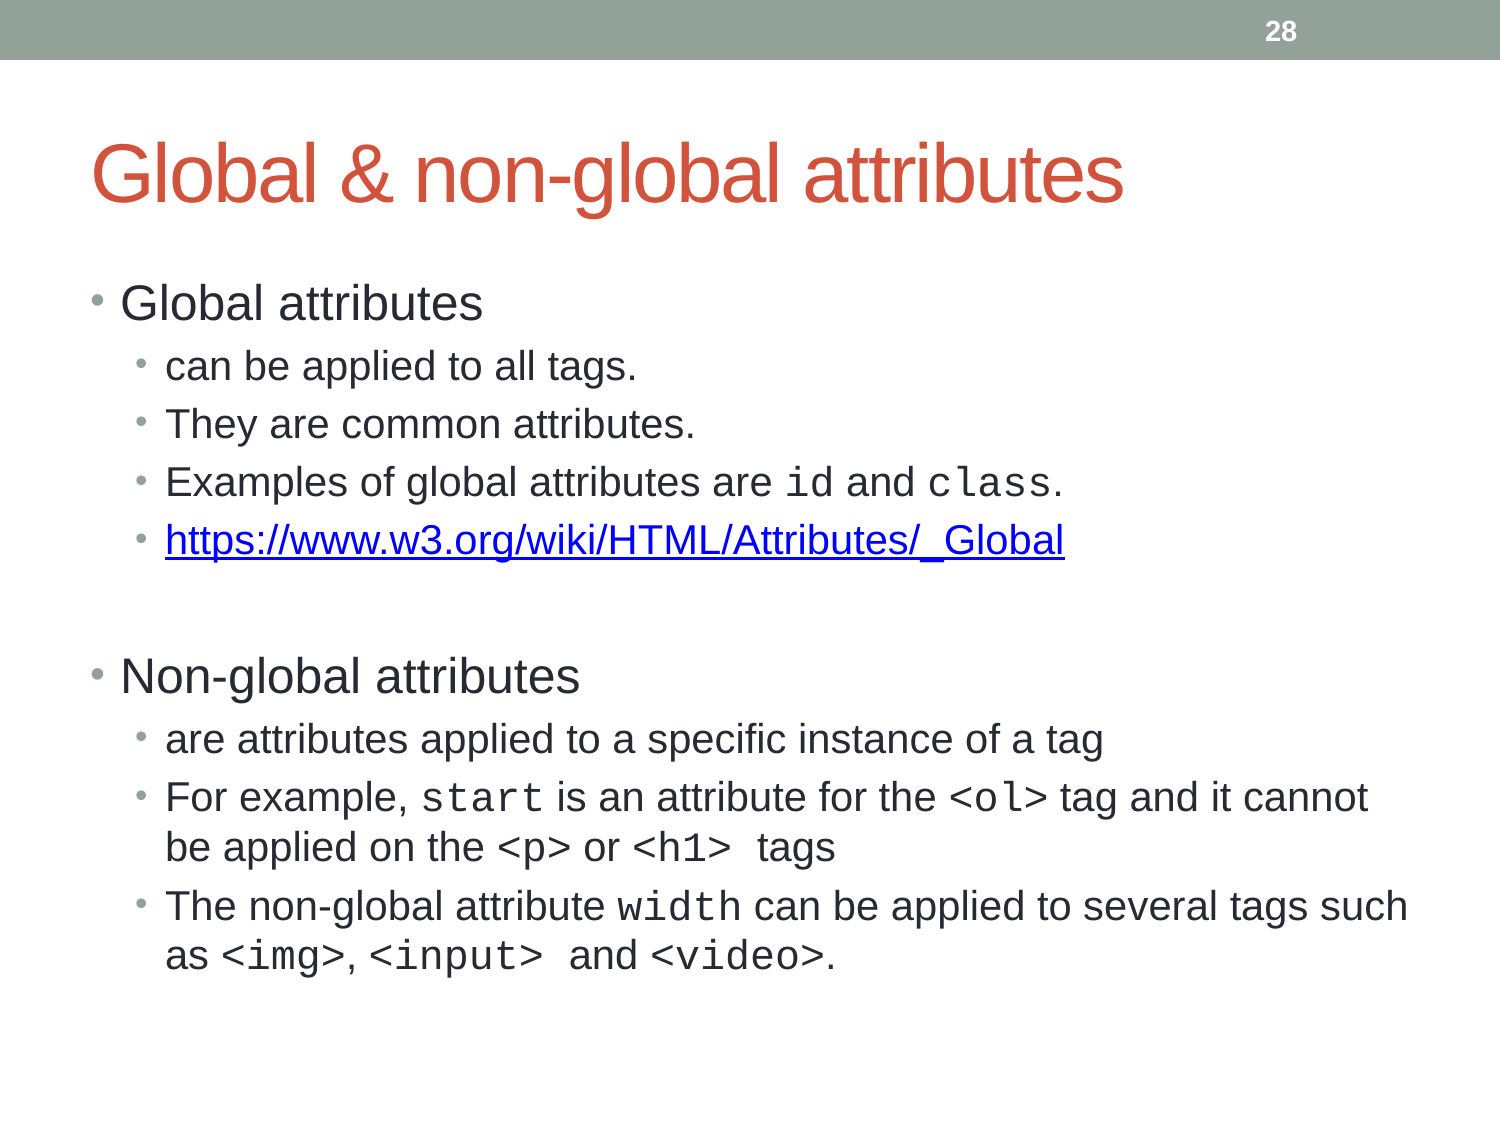

28
# Global & non-global attributes
Global attributes
can be applied to all tags.
They are common attributes.
Examples of global attributes are id and class.
https://www.w3.org/wiki/HTML/Attributes/_Global

Non-global attributes
are attributes applied to a specific instance of a tag
For example, start is an attribute for the <ol> tag and it cannot be applied on the <p> or <h1> tags
The non-global attribute width can be applied to several tags such as <img>, <input> and <video>.